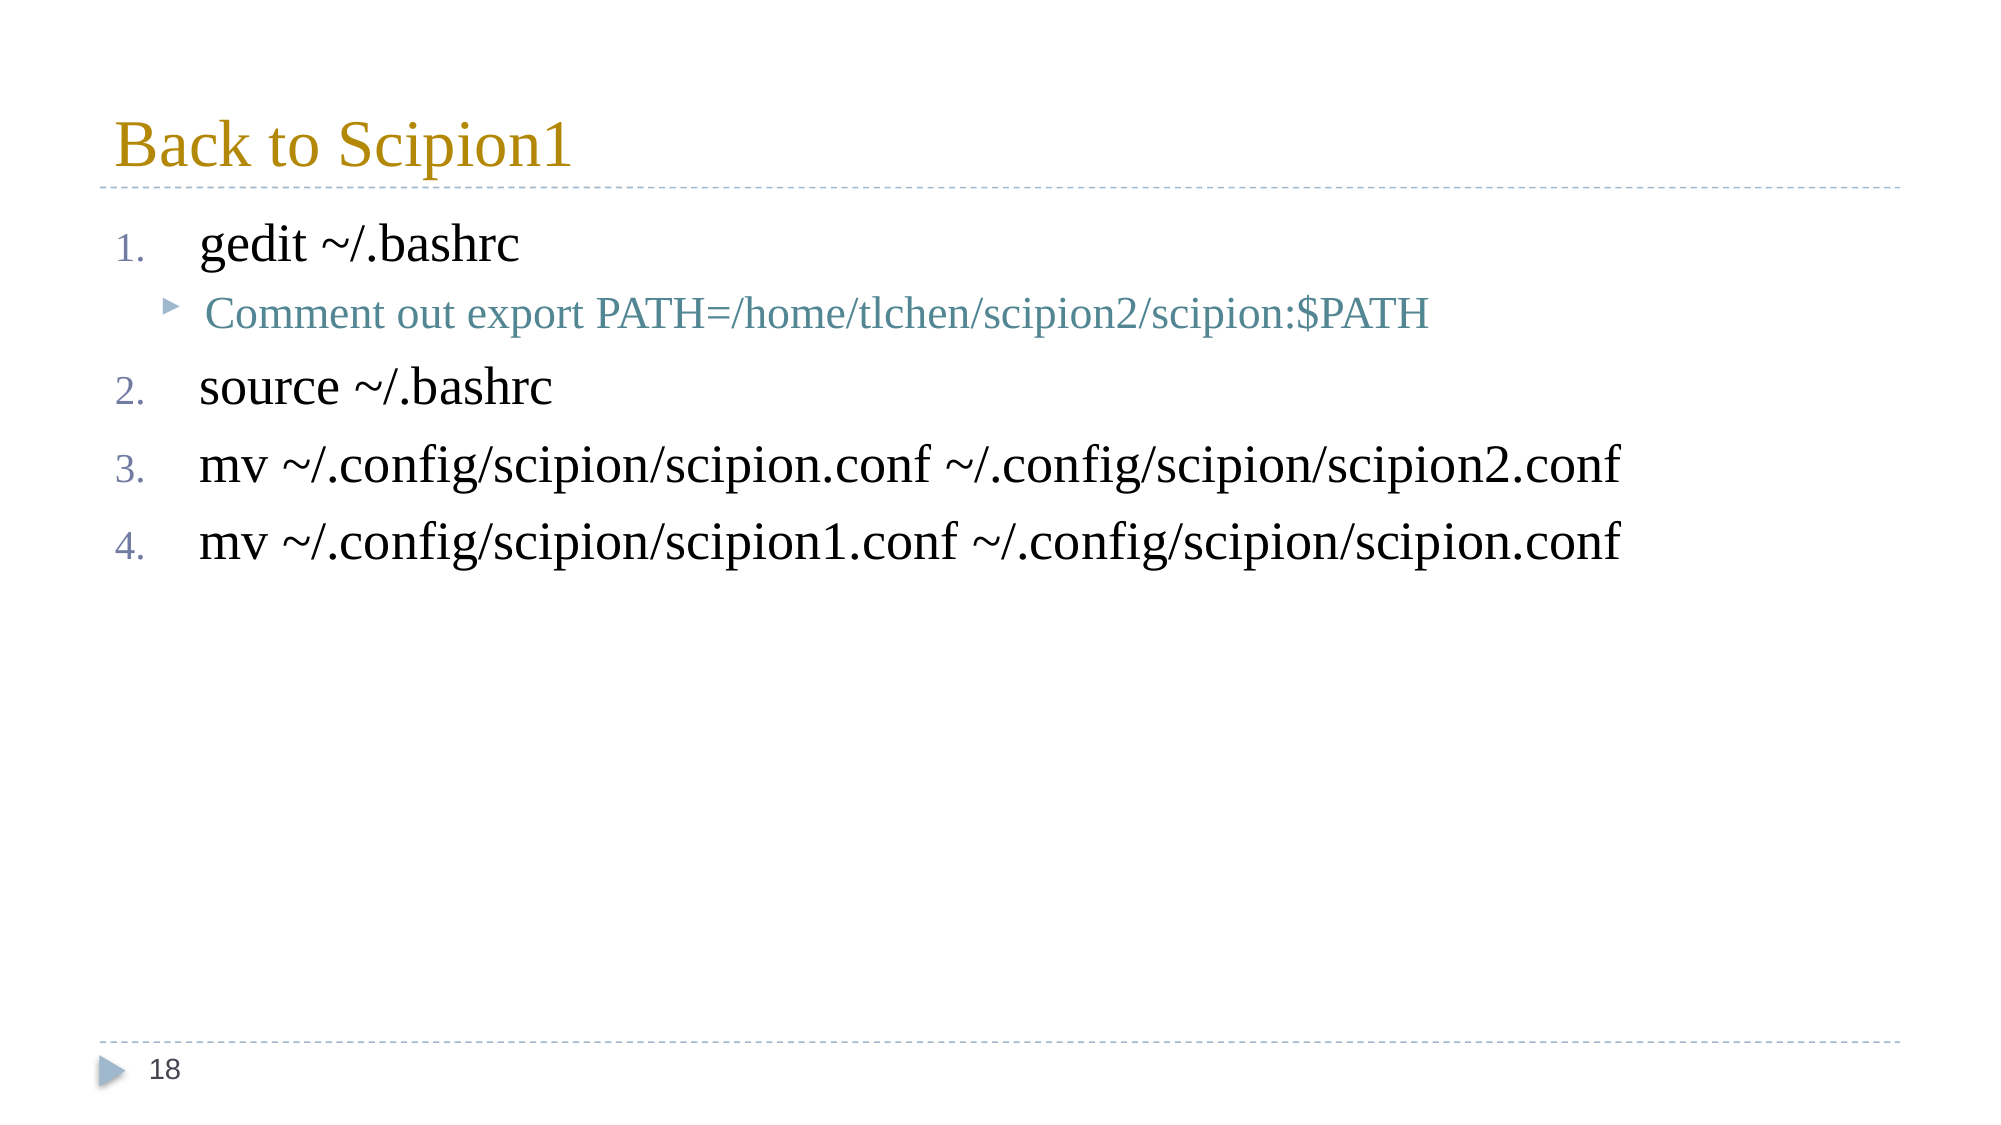

# Back to Scipion1
gedit ~/.bashrc
Comment out export PATH=/home/tlchen/scipion2/scipion:$PATH
source ~/.bashrc
mv ~/.config/scipion/scipion.conf ~/.config/scipion/scipion2.conf
mv ~/.config/scipion/scipion1.conf ~/.config/scipion/scipion.conf

18